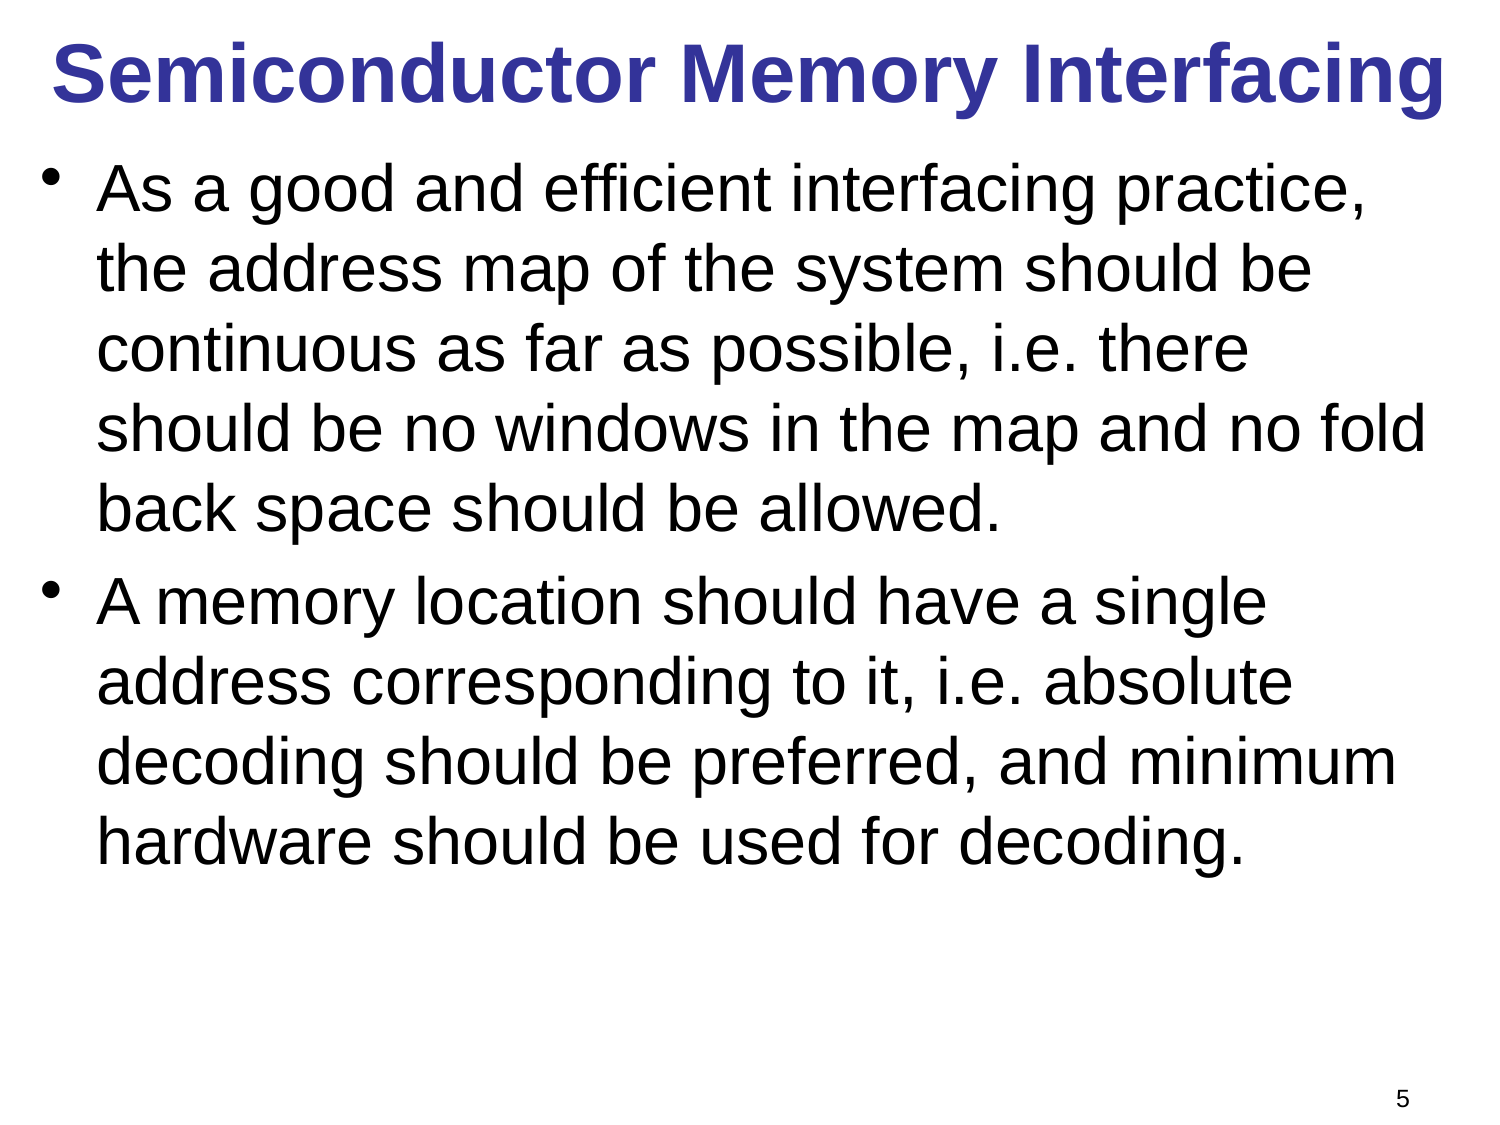

# Semiconductor Memory Interfacing
As a good and efficient interfacing practice, the address map of the system should be continuous as far as possible, i.e. there should be no windows in the map and no fold back space should be allowed.
A memory location should have a single address corresponding to it, i.e. absolute decoding should be preferred, and minimum hardware should be used for decoding.
5